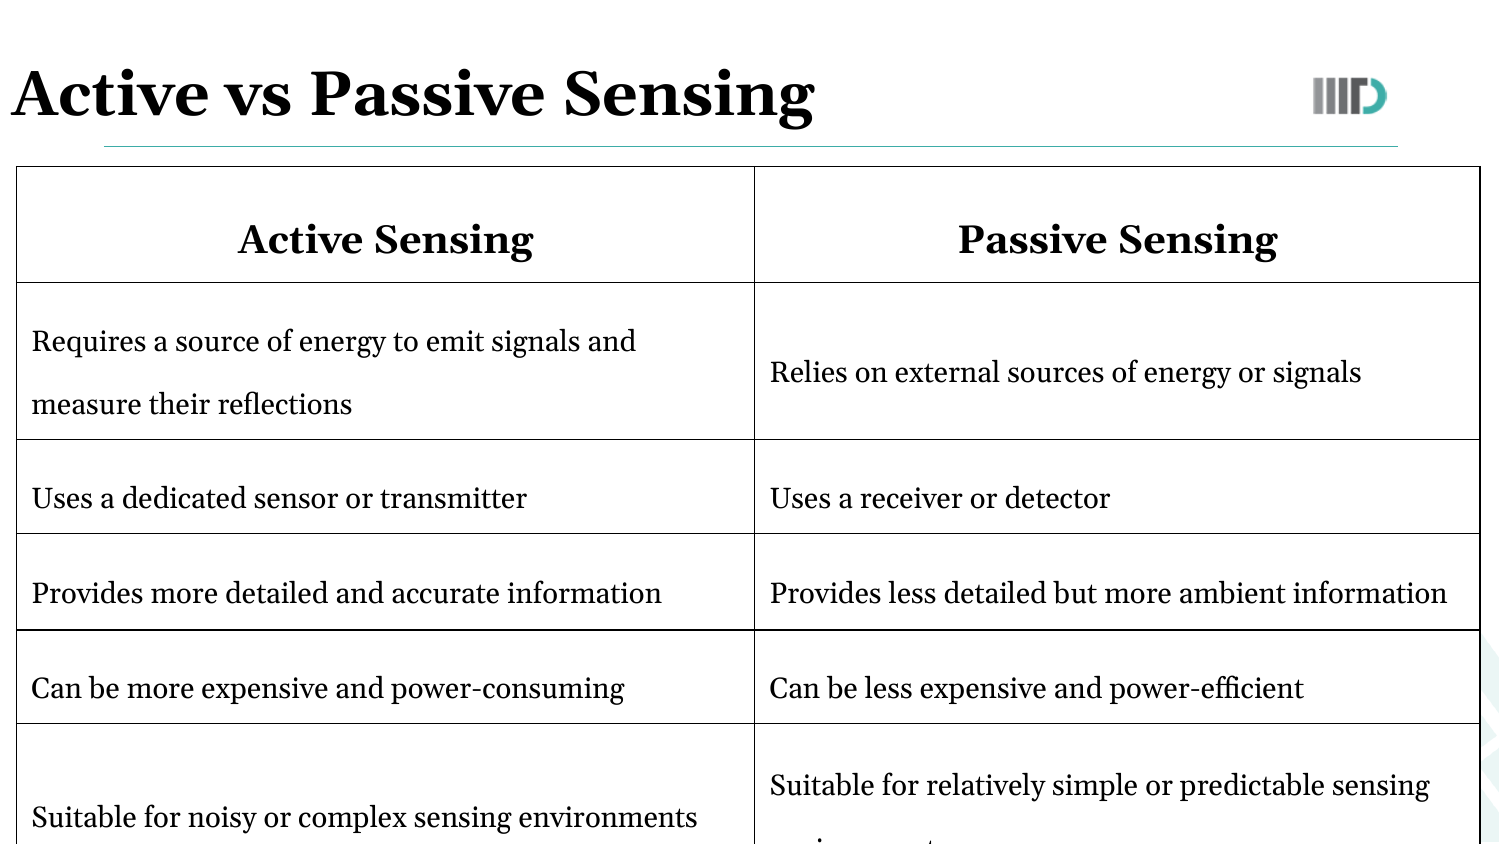

Active vs Passive Sensing
| Active Sensing | Passive Sensing |
| --- | --- |
| Requires a source of energy to emit signals and measure their reflections | Relies on external sources of energy or signals |
| Uses a dedicated sensor or transmitter | Uses a receiver or detector |
| Provides more detailed and accurate information | Provides less detailed but more ambient information |
| Can be more expensive and power-consuming | Can be less expensive and power-efficient |
| Suitable for noisy or complex sensing environments | Suitable for relatively simple or predictable sensing environments |